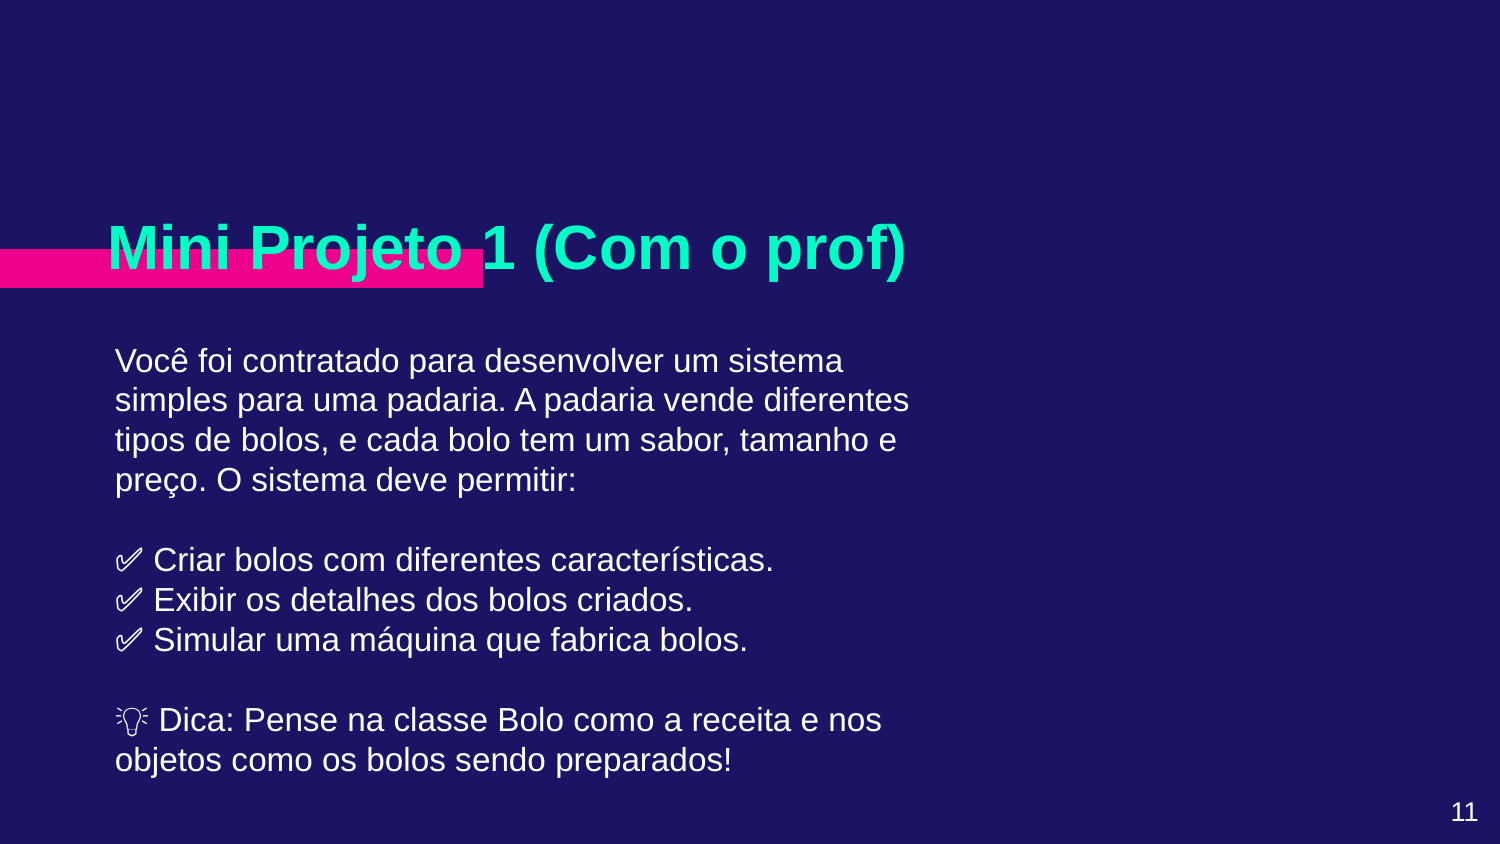

# Mini Projeto 1 (Com o prof)
Você foi contratado para desenvolver um sistema simples para uma padaria. A padaria vende diferentes tipos de bolos, e cada bolo tem um sabor, tamanho e preço. O sistema deve permitir:

✅ Criar bolos com diferentes características.
✅ Exibir os detalhes dos bolos criados.
✅ Simular uma máquina que fabrica bolos.

💡 Dica: Pense na classe Bolo como a receita e nos objetos como os bolos sendo preparados!
11